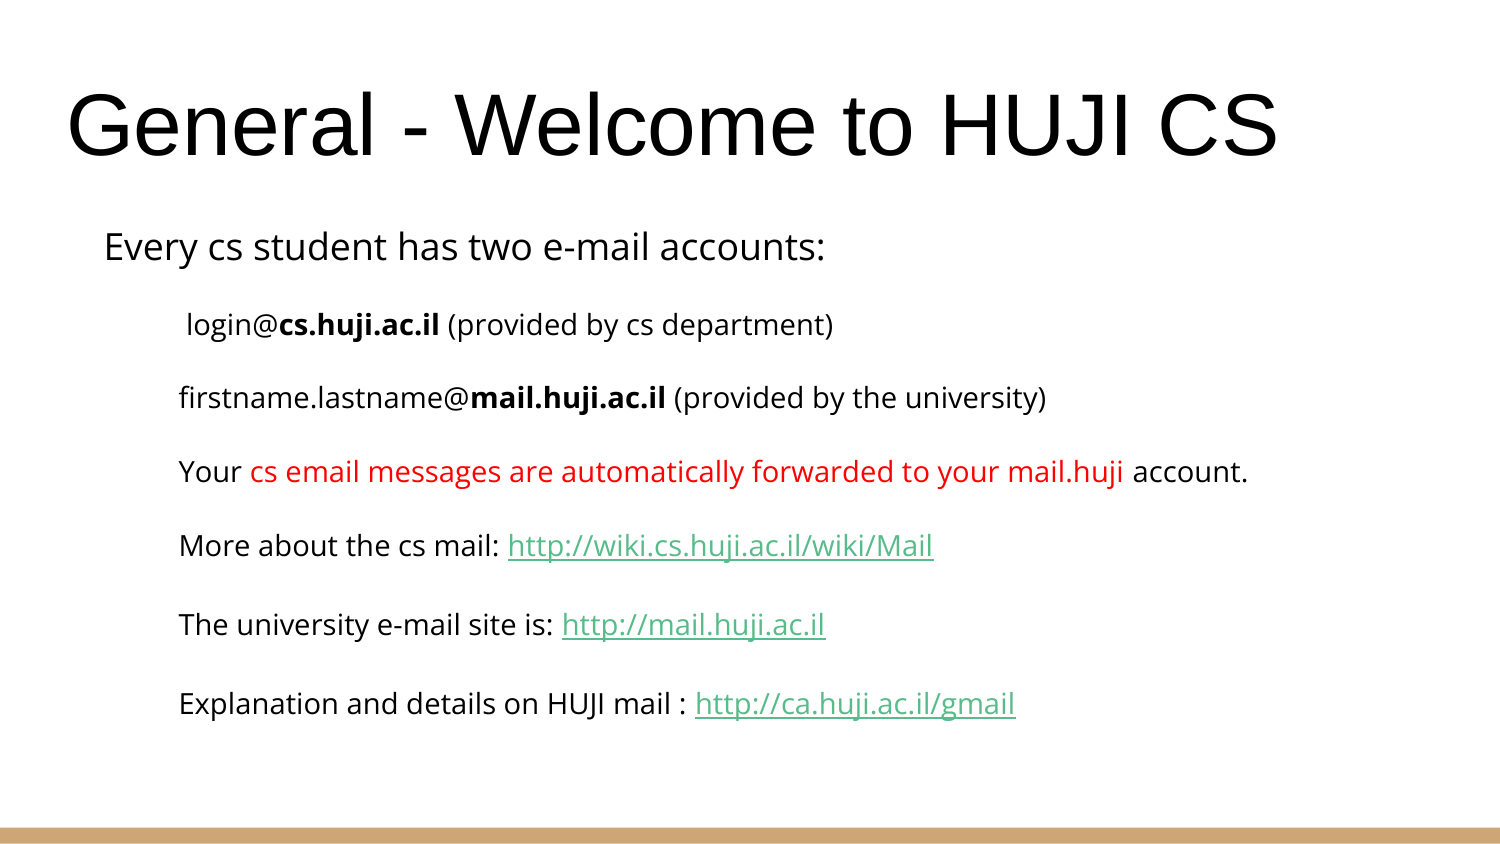

# General - Welcome to HUJI CS
Every cs student has two e-mail accounts:
 login@cs.huji.ac.il (provided by cs department)
firstname.lastname@mail.huji.ac.il (provided by the university)
Your cs email messages are automatically forwarded to your mail.huji account.
More about the cs mail: http://wiki.cs.huji.ac.il/wiki/Mail
The university e-mail site is: http://mail.huji.ac.il
Explanation and details on HUJI mail : http://ca.huji.ac.il/gmail